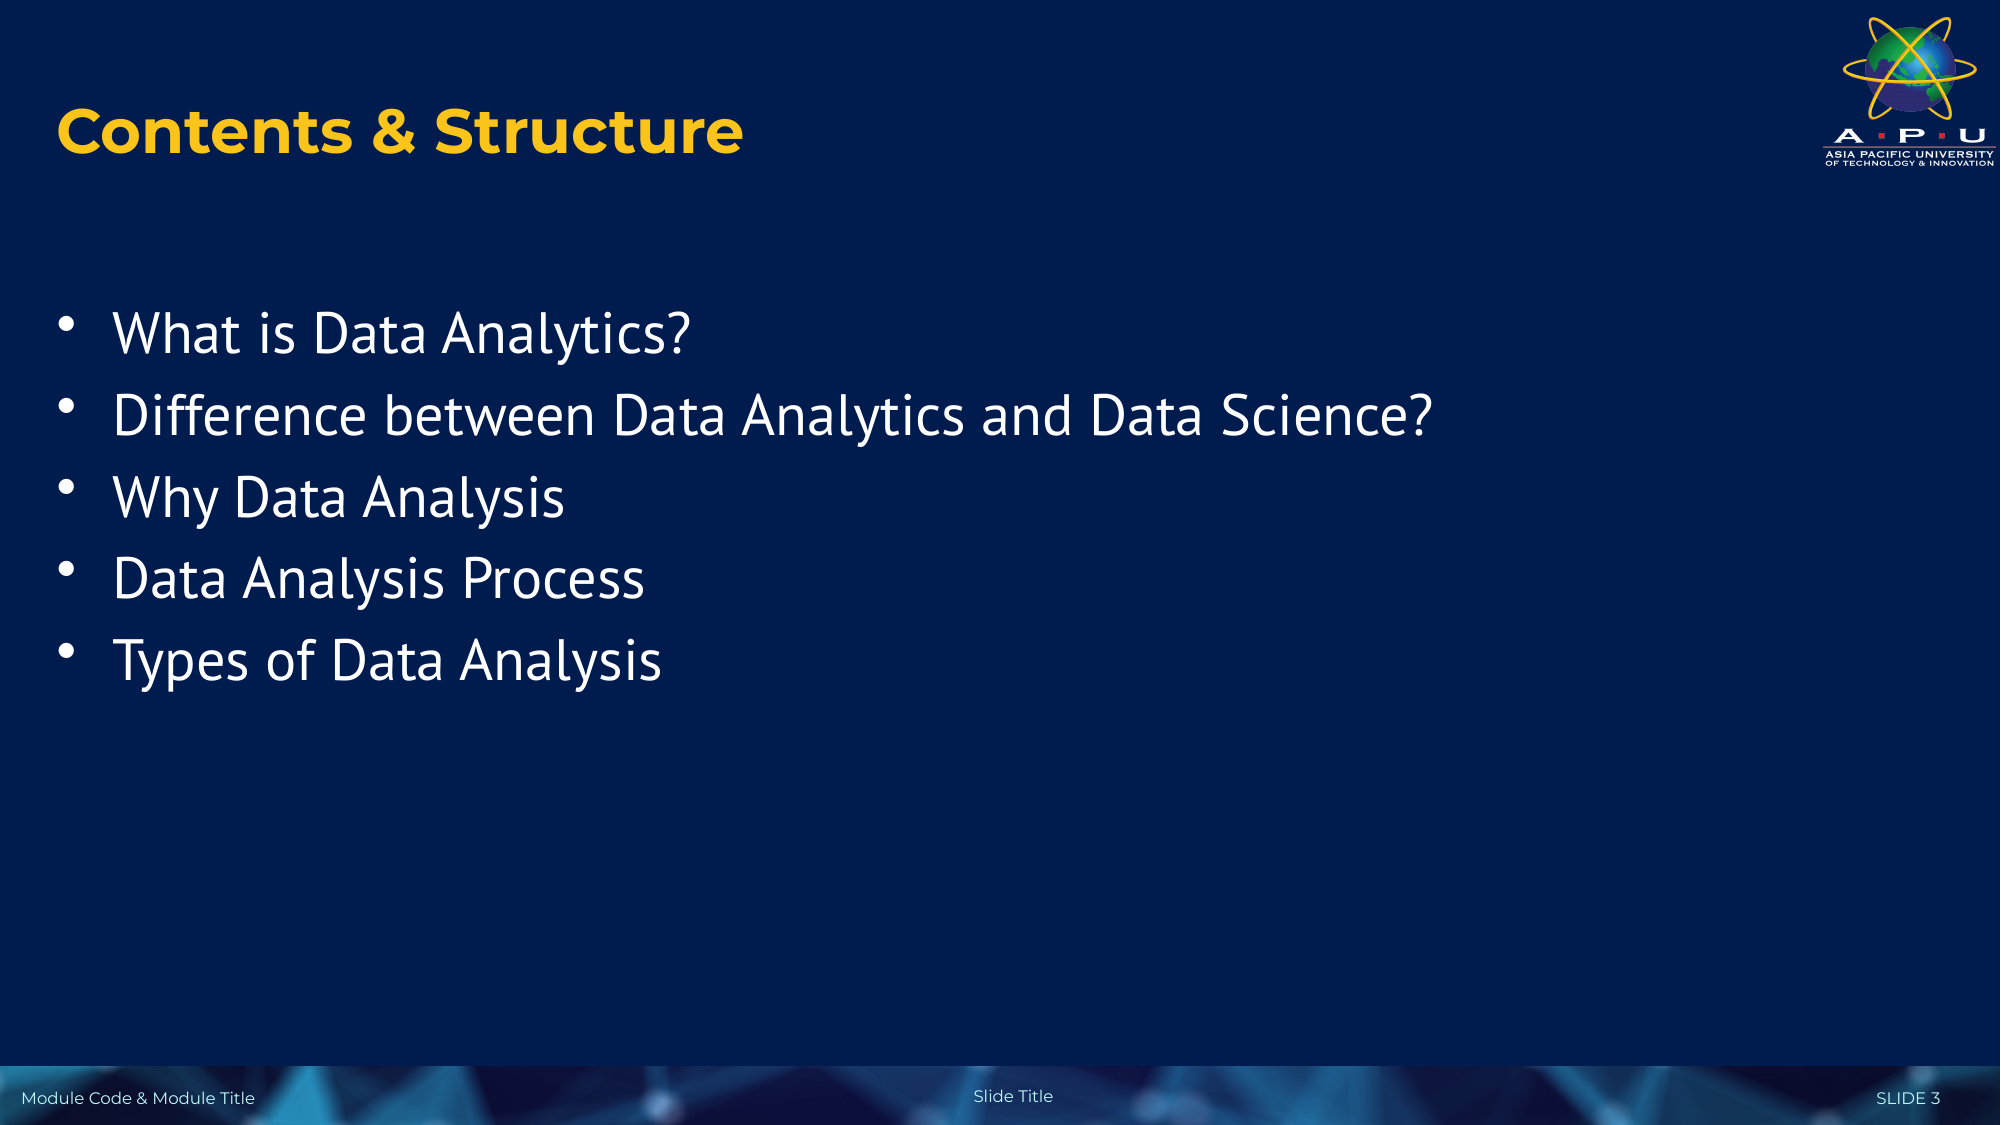

# Contents & Structure
What is Data Analytics?
Difference between Data Analytics and Data Science?
Why Data Analysis
Data Analysis Process
Types of Data Analysis